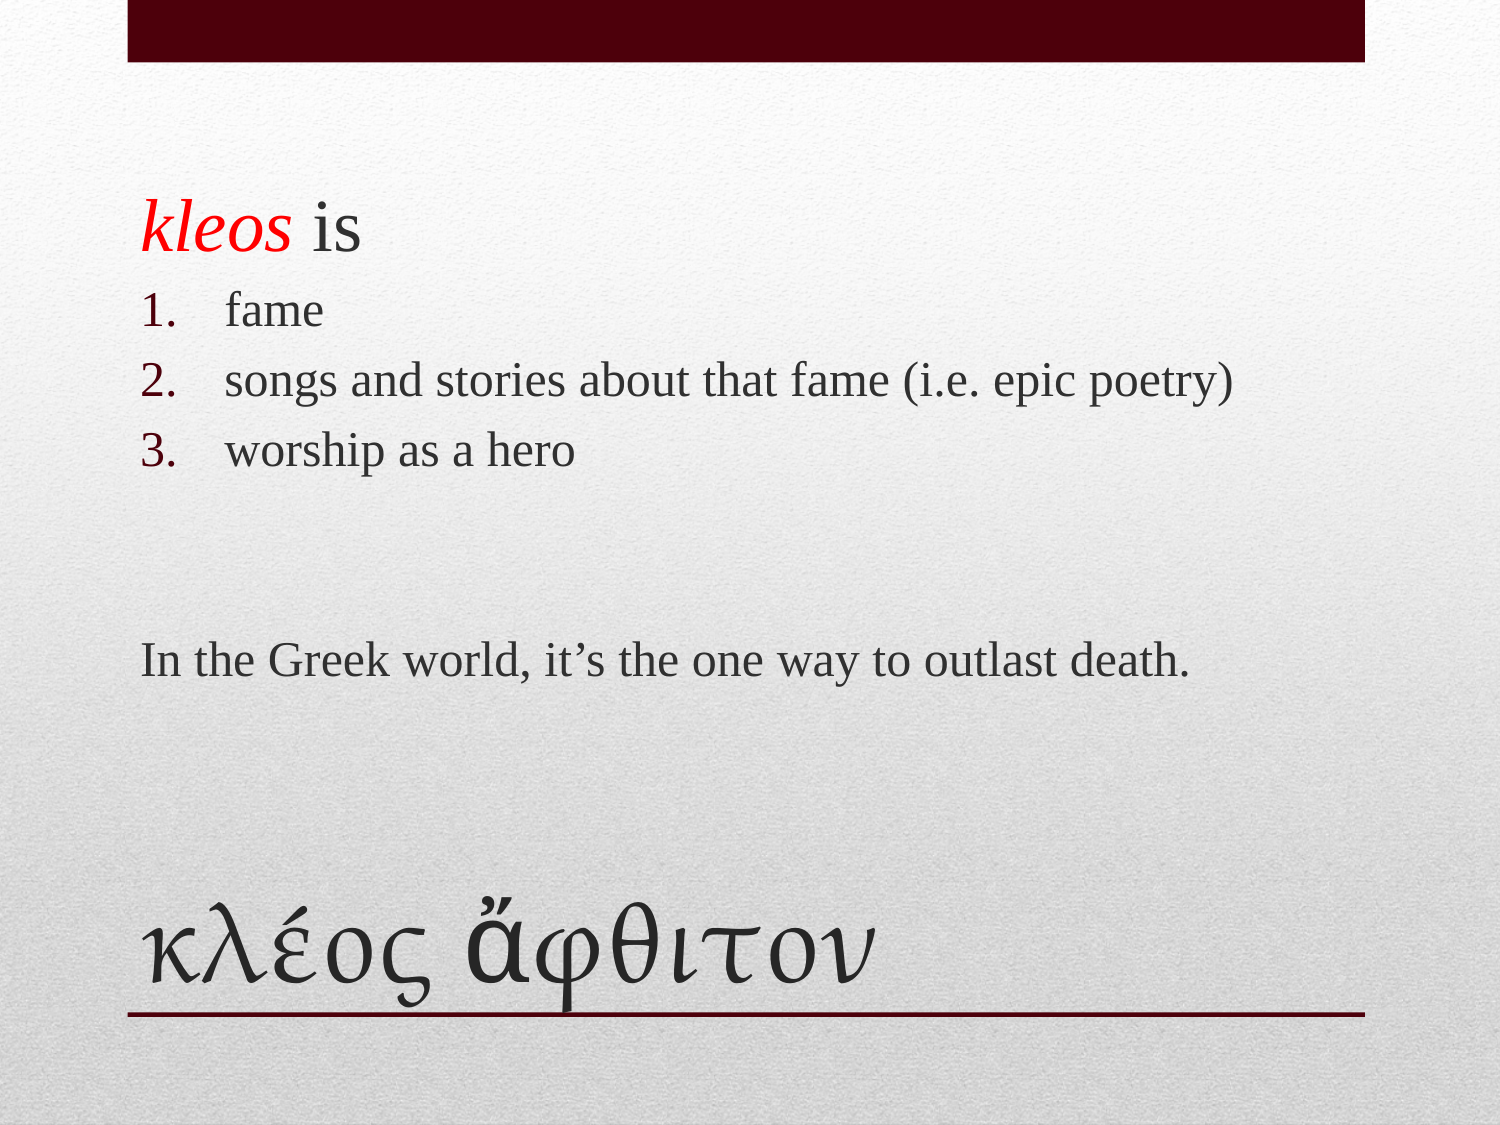

kleos is
fame
songs and stories about that fame (i.e. epic poetry)
worship as a hero

In the Greek world, it’s the one way to outlast death.
# κλέος ἄφθιτον